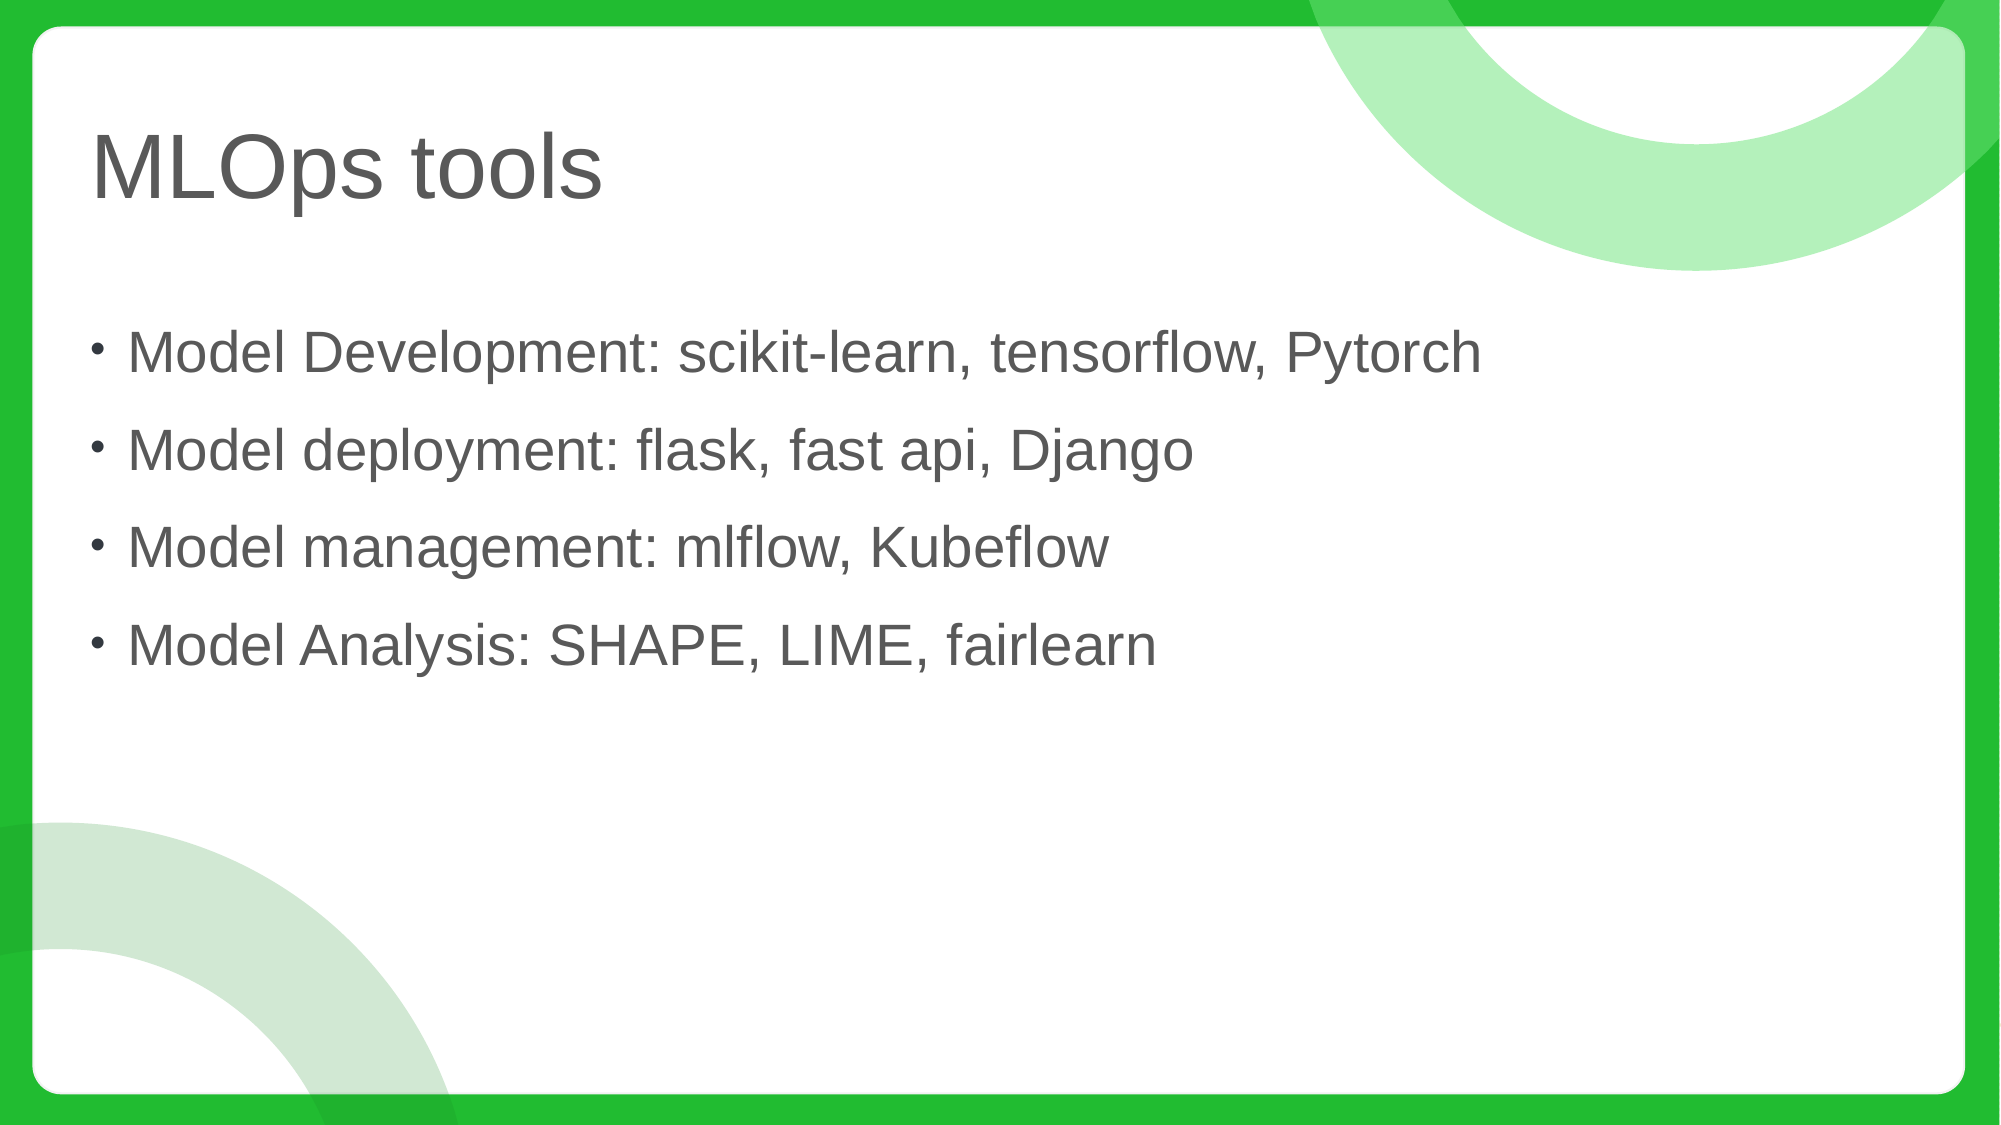

# MLOps tools
Model Development: scikit-learn, tensorflow, Pytorch
Model deployment: flask, fast api, Django
Model management: mlflow, Kubeflow
Model Analysis: SHAPE, LIME, fairlearn